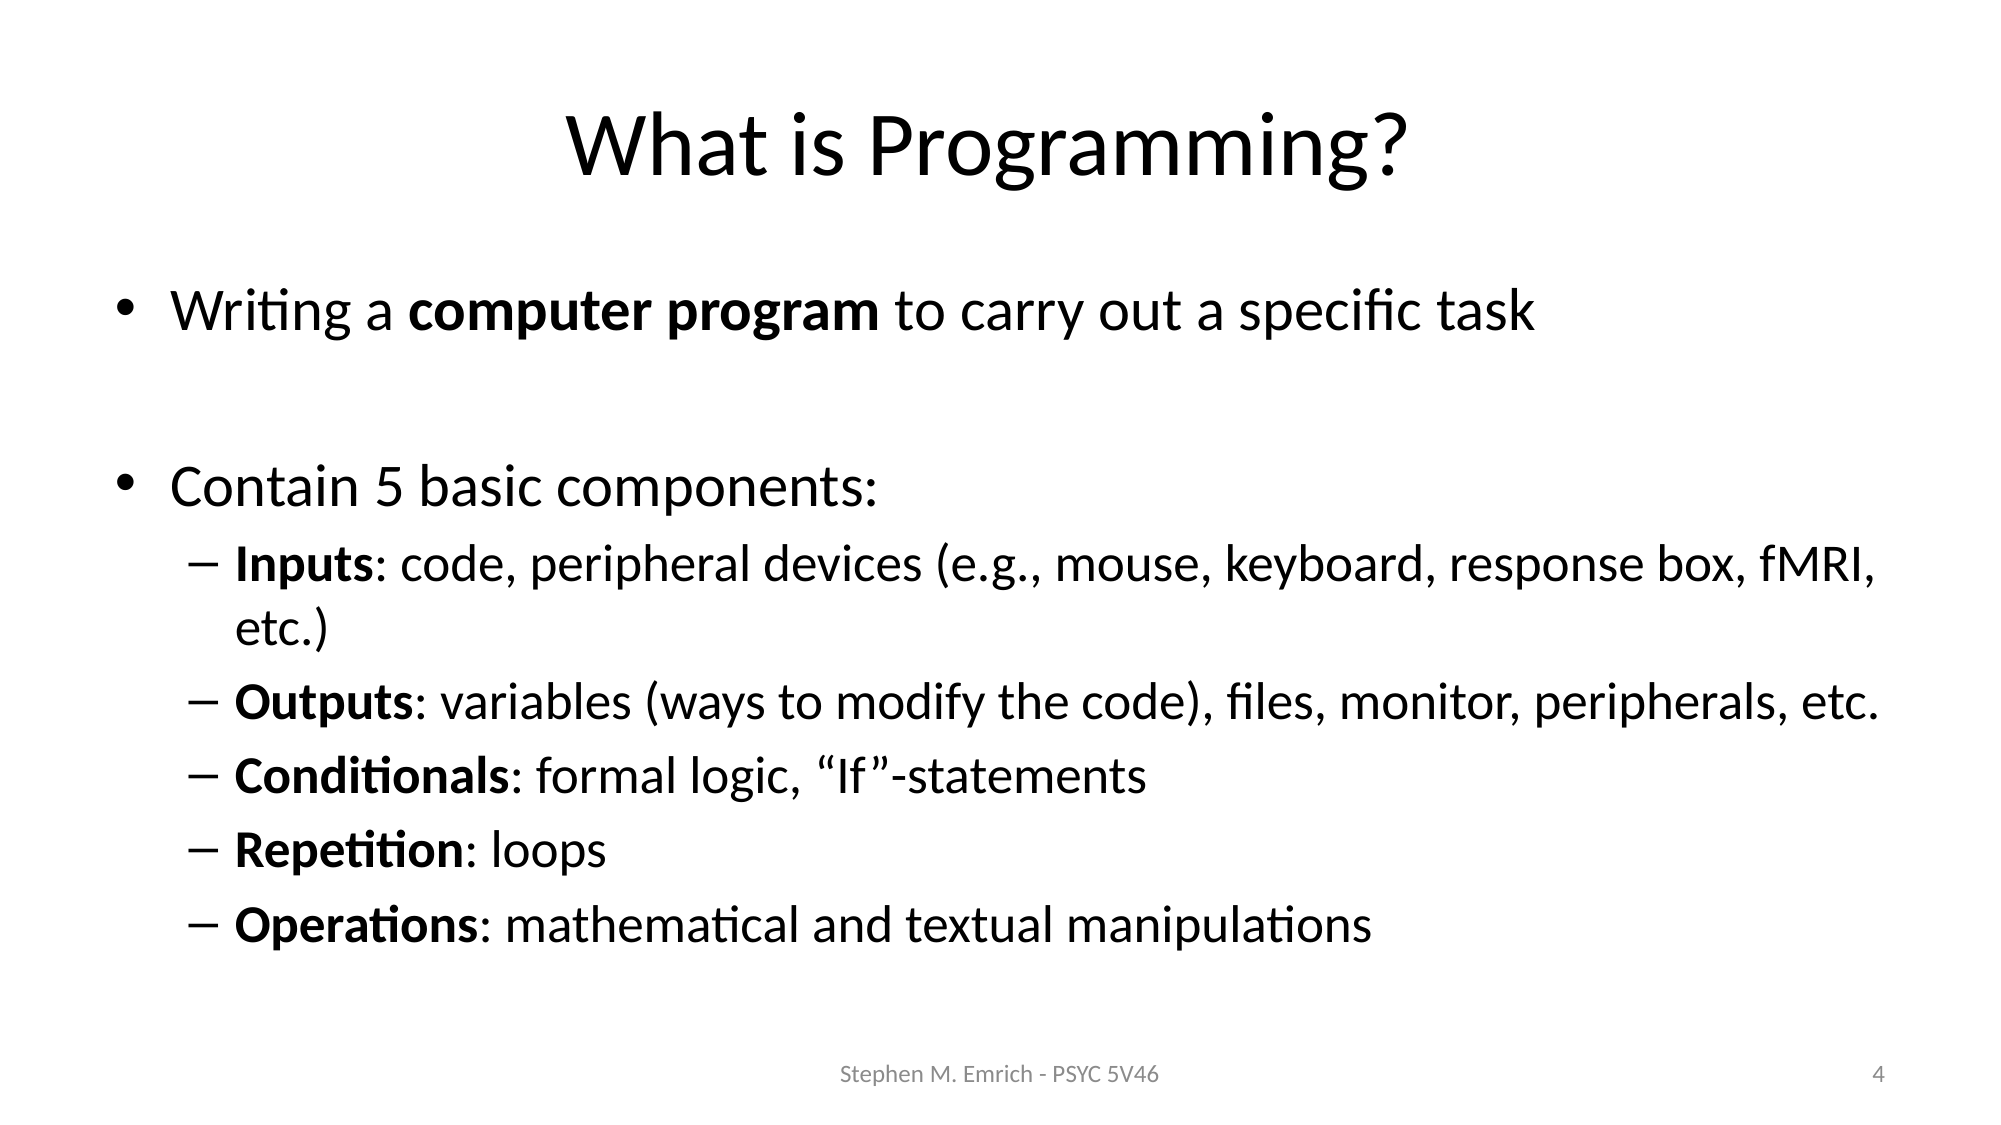

# What is Programming?
Writing a computer program to carry out a specific task

Contain 5 basic components:
Inputs: code, peripheral devices (e.g., mouse, keyboard, response box, fMRI, etc.)
Outputs: variables (ways to modify the code), files, monitor, peripherals, etc.
Conditionals: formal logic, “If”-statements
Repetition: loops
Operations: mathematical and textual manipulations
Stephen M. Emrich - PSYC 5V46
4